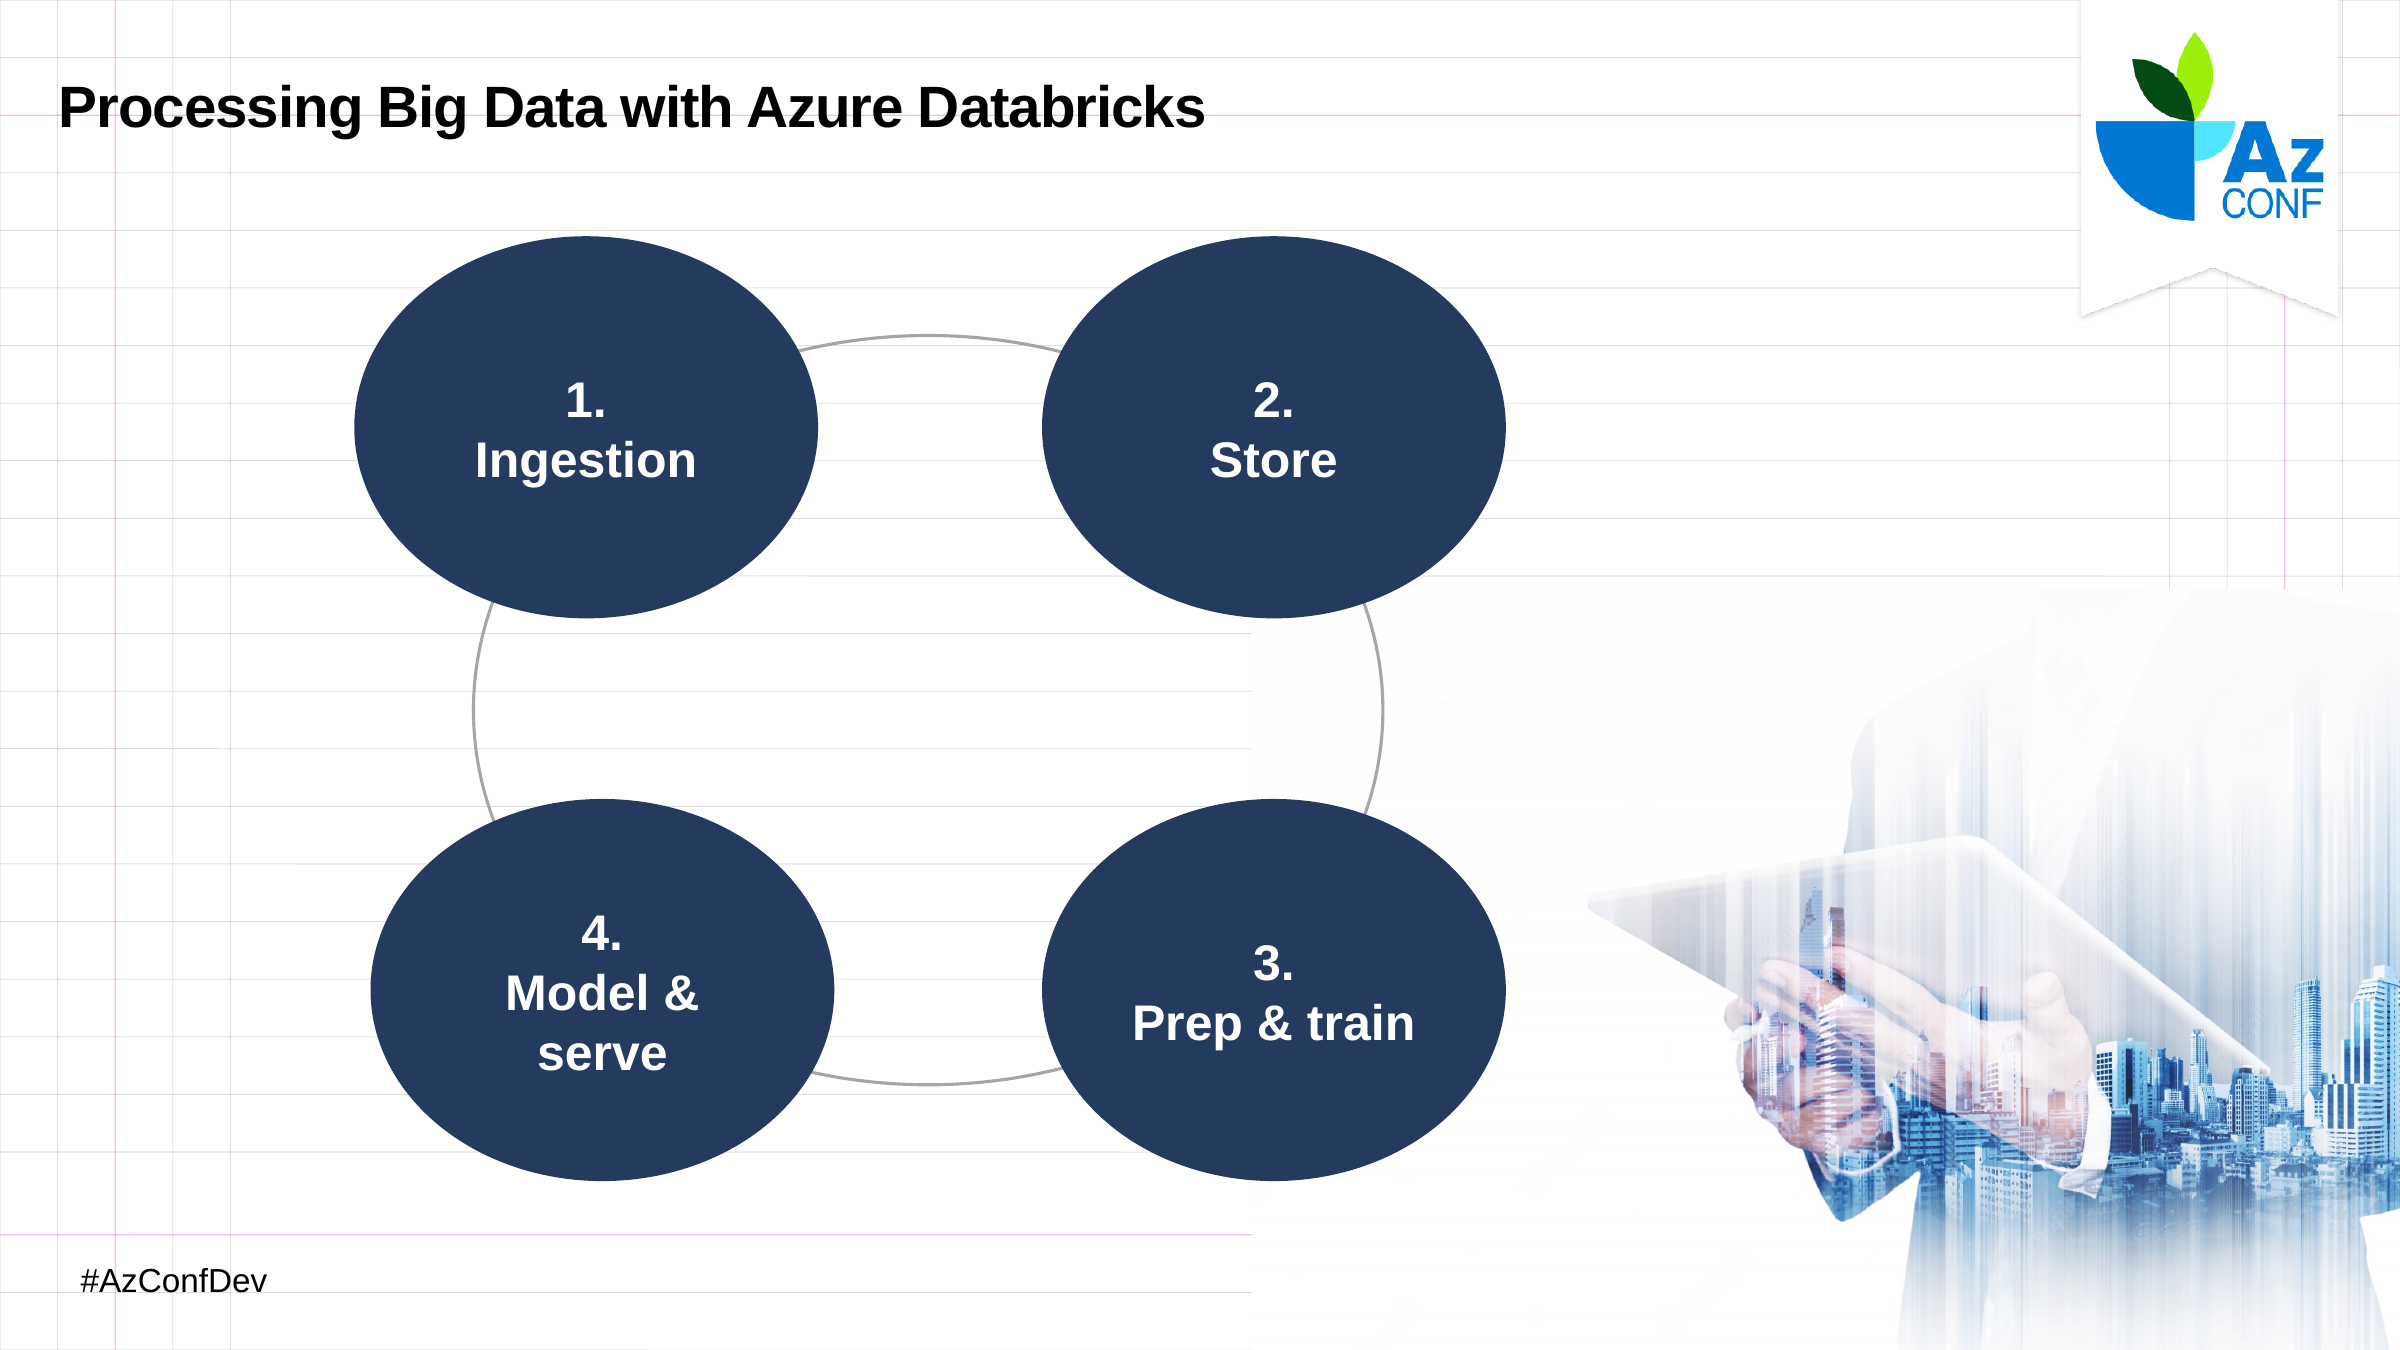

Processing Big Data with Azure Databricks
1.
Ingestion
2.
Store

4.
Model & serve
3.
Prep & train